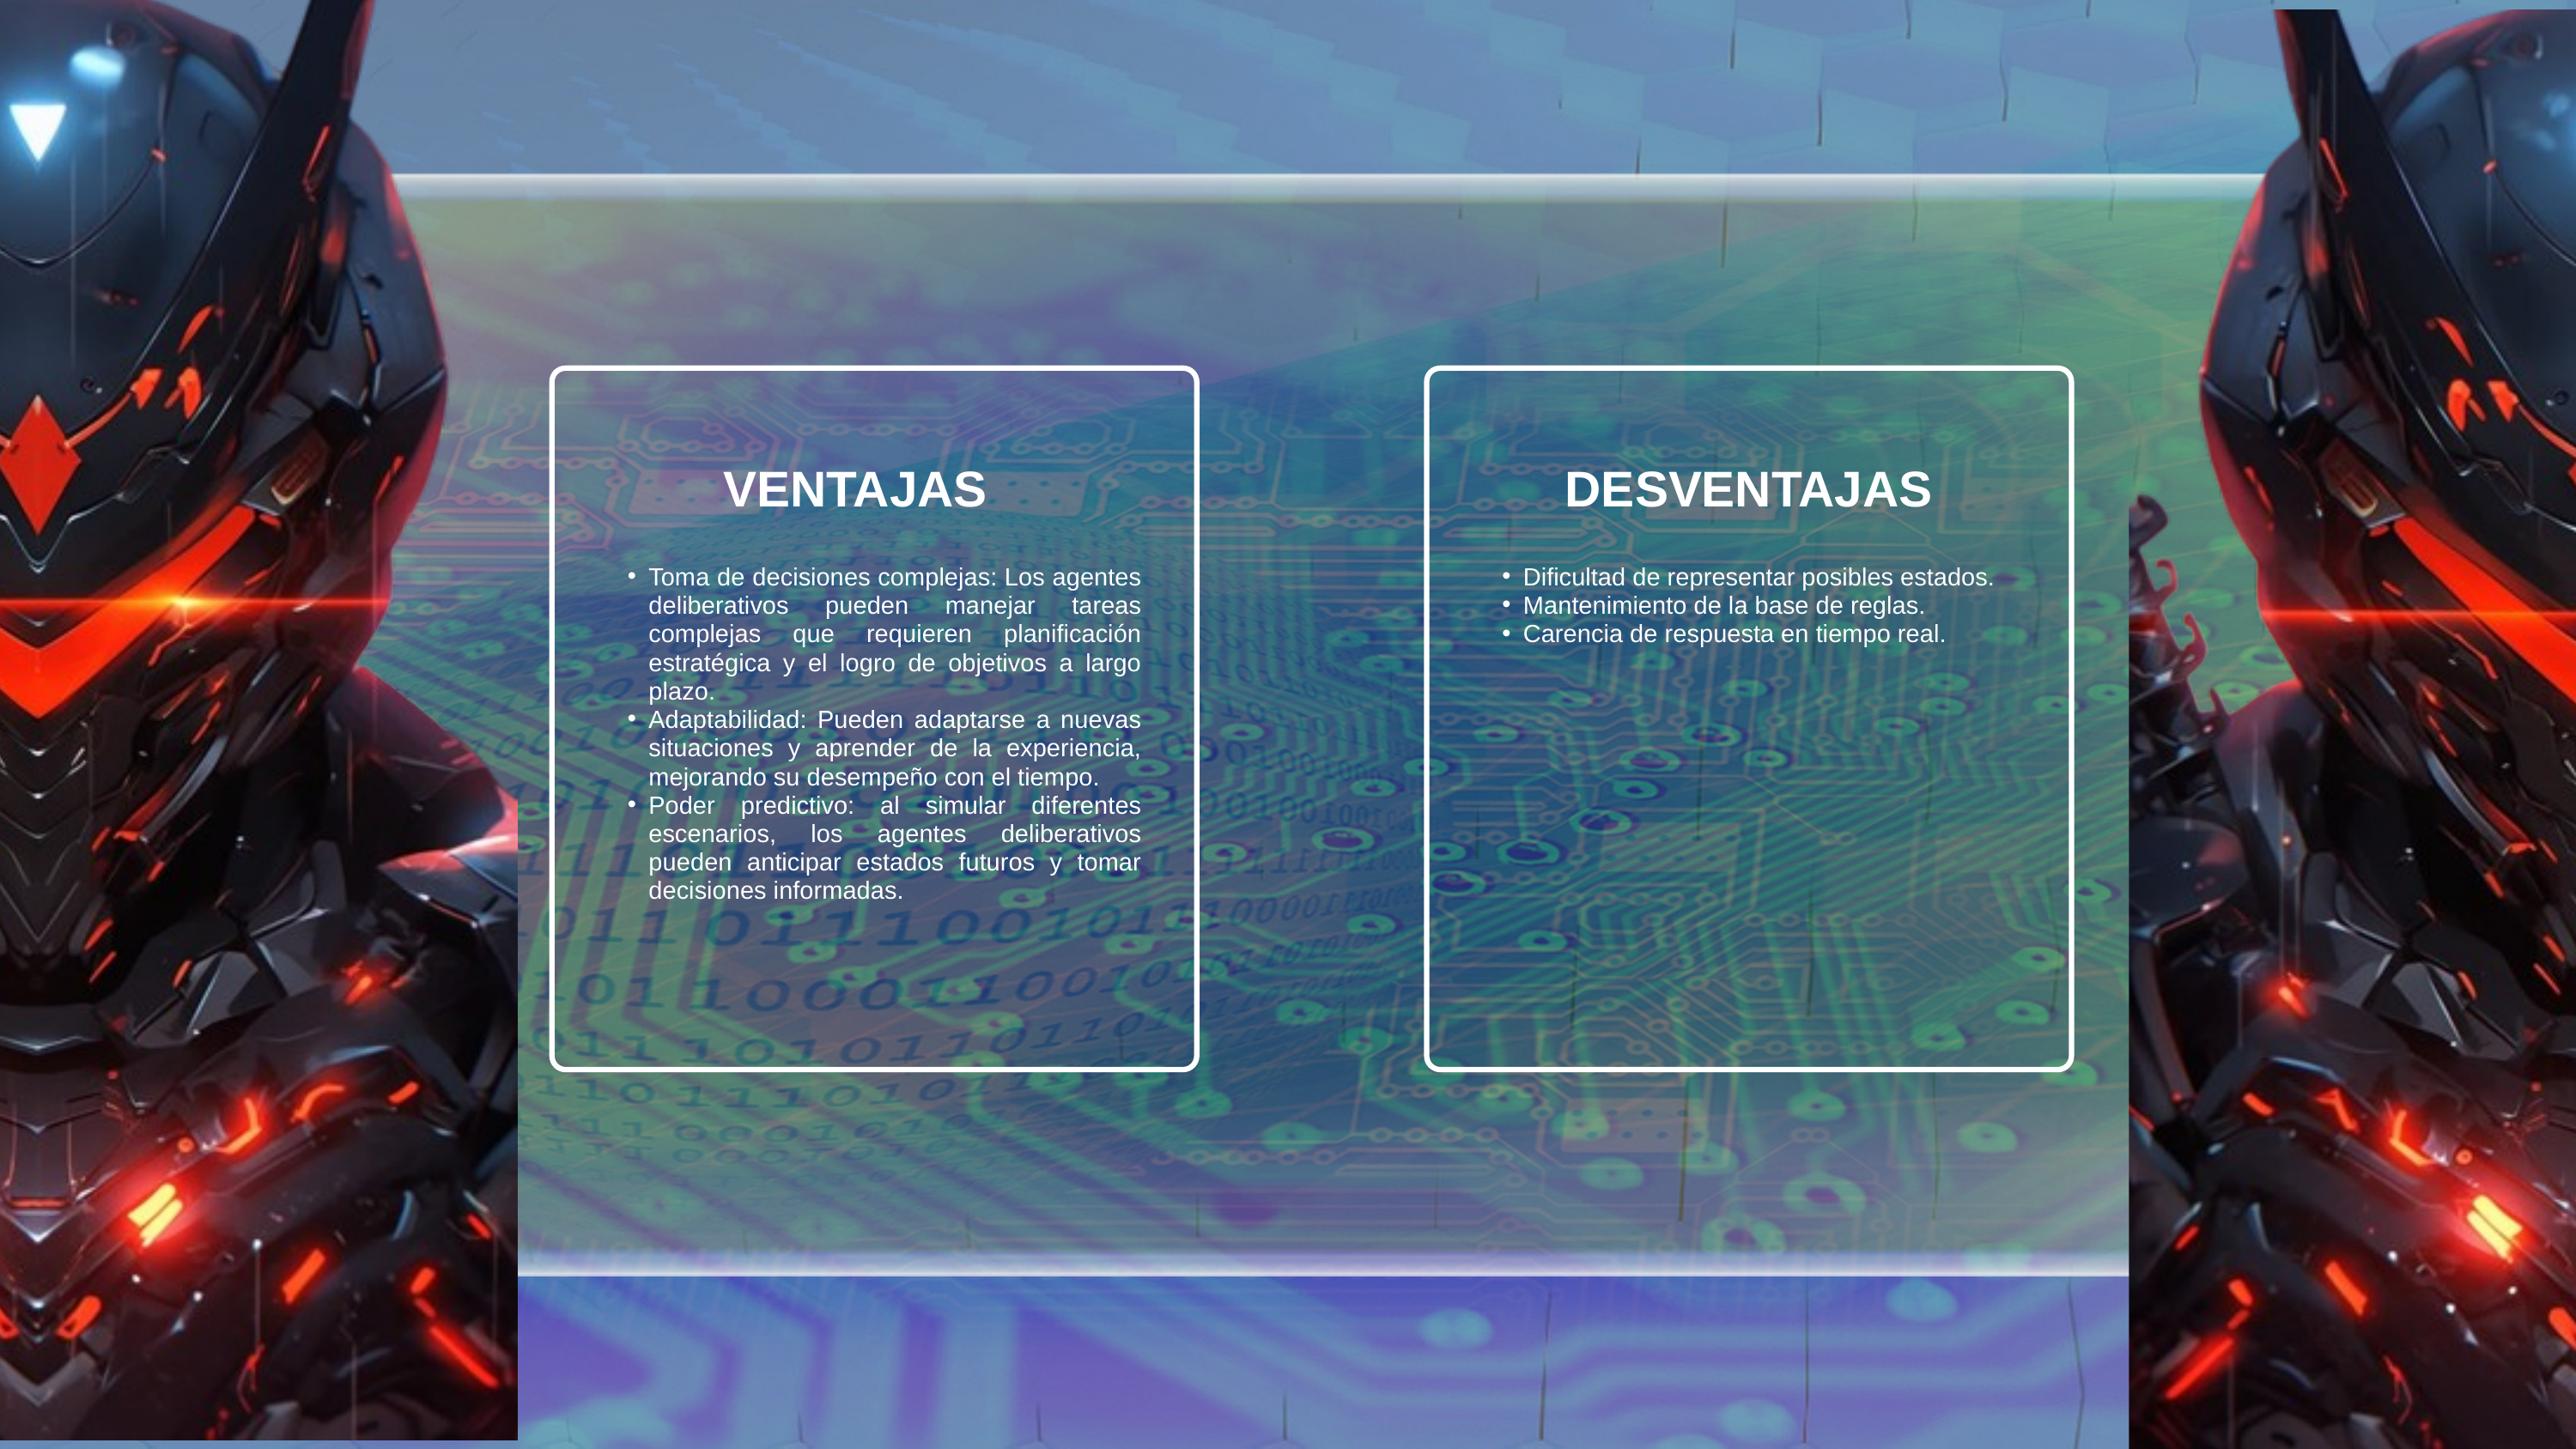

VENTAJAS
DESVENTAJAS
Toma de decisiones complejas: Los agentes deliberativos pueden manejar tareas complejas que requieren planificación estratégica y el logro de objetivos a largo plazo.
Adaptabilidad: Pueden adaptarse a nuevas situaciones y aprender de la experiencia, mejorando su desempeño con el tiempo.
Poder predictivo: al simular diferentes escenarios, los agentes deliberativos pueden anticipar estados futuros y tomar decisiones informadas.

Dificultad de representar posibles estados.
Mantenimiento de la base de reglas.
Carencia de respuesta en tiempo real.